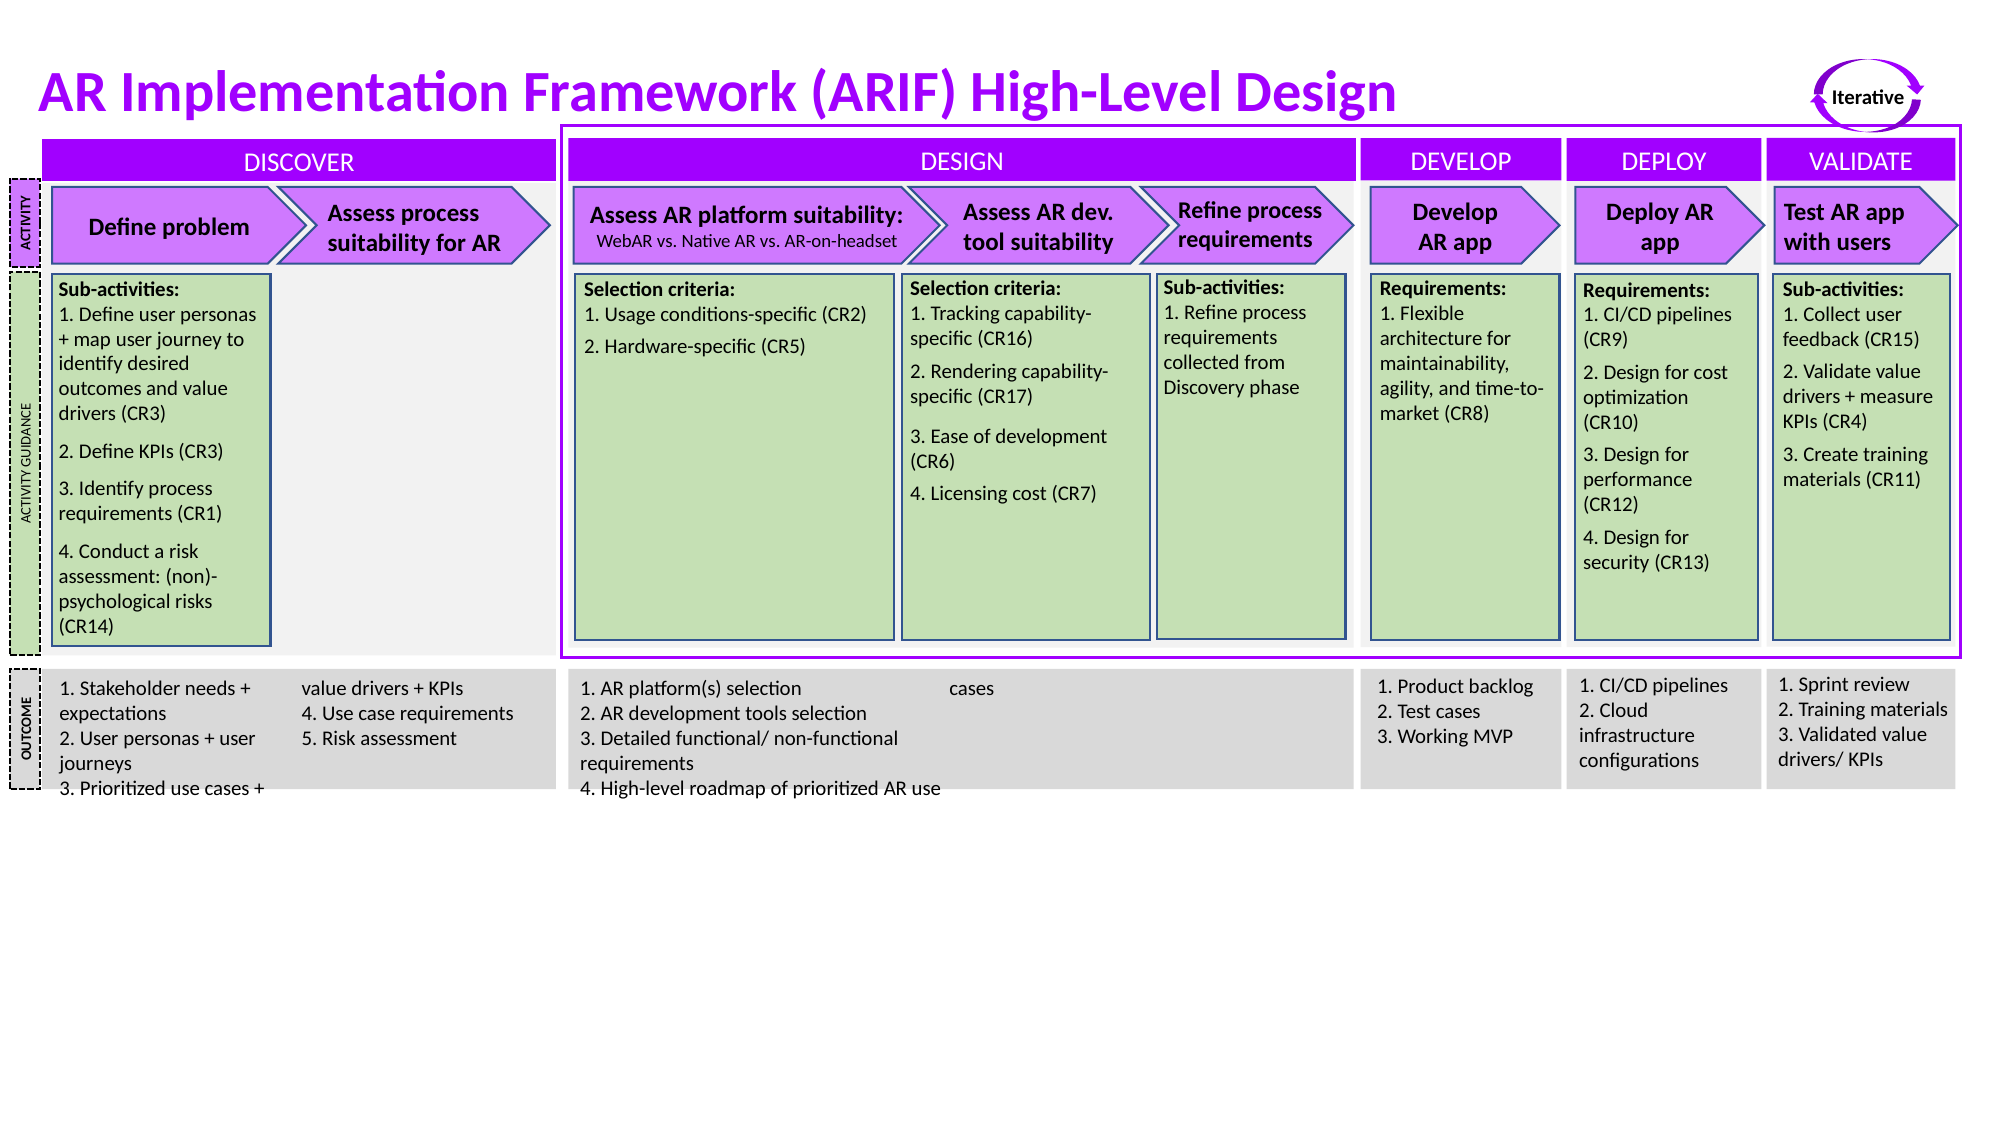

AR Implementation Framework (ARIF) High-Level Design

Iterative

VALIDATE
DESIGN
DEVELOP
DEPLOY
DISCOVER

Define problem

Assess AR platform suitability:
WebAR vs. Native AR vs. AR-on-headset
Assess AR dev. tool suitability

Refine process requirements
Develop
AR app
Deploy AR app

Test AR app with users
Assess process suitability for AR
ACTIVITY
Sub-activities:
1. Refine process requirements collected from Discovery phase
Requirements:
1. Flexible architecture for maintainability, agility, and time-to-market (CR8)
Sub-activities:
1. Define user personas + map user journey to identify desired outcomes and value drivers (CR3)

2. Define KPIs (CR3)

3. Identify process requirements (CR1)

4. Conduct a risk assessment: (non)-psychological risks (CR14)

Selection criteria:
1. Tracking capability-specific (CR16)

2. Rendering capability-specific (CR17)

3. Ease of development (CR6)

4. Licensing cost (CR7)
Sub-activities:
1. Collect user feedback (CR15)

2. Validate value drivers + measure KPIs (CR4)

3. Create training materials (CR11)

Selection criteria:
1. Usage conditions-specific (CR2)

2. Hardware-specific (CR5)
Requirements:
1. CI/CD pipelines (CR9)

2. Design for cost optimization (CR10)

3. Design for performance (CR12)

4. Design for security (CR13)

ACTIVITY GUIDANCE
1. Sprint review
2. Training materials
3. Validated value drivers/ KPIs
1. CI/CD pipelines
2. Cloud infrastructure configurations
1. Product backlog
2. Test cases
3. Working MVP
1. Stakeholder needs + expectations
2. User personas + user journeys
3. Prioritized use cases + value drivers + KPIs
4. Use case requirements
5. Risk assessment
1. AR platform(s) selection
2. AR development tools selection
3. Detailed functional/ non-functional requirements
4. High-level roadmap of prioritized AR use cases

OUTCOME